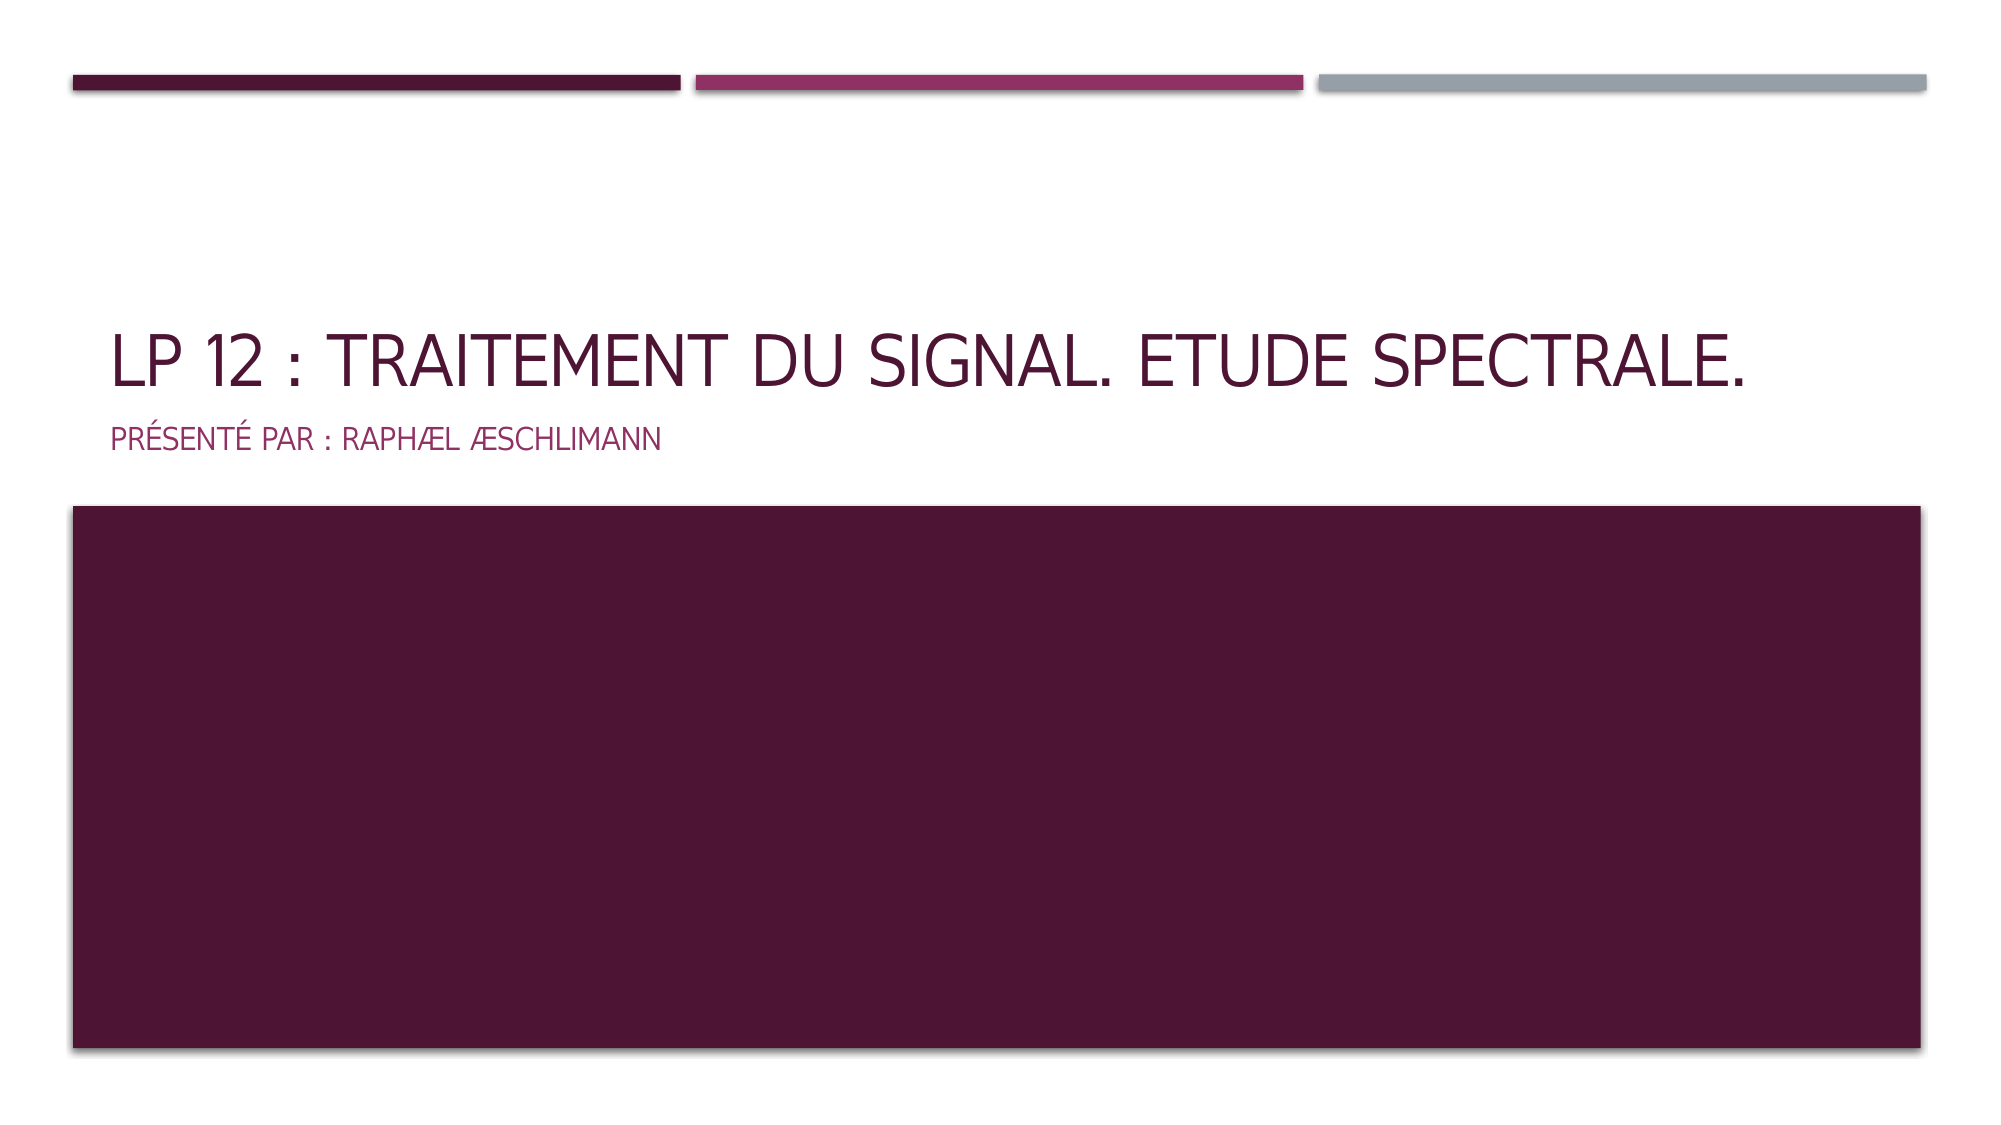

# LP 12 : Traitement du signal. ETUDE SPECTRALE.
Présenté par : Raphael Aeschlimann